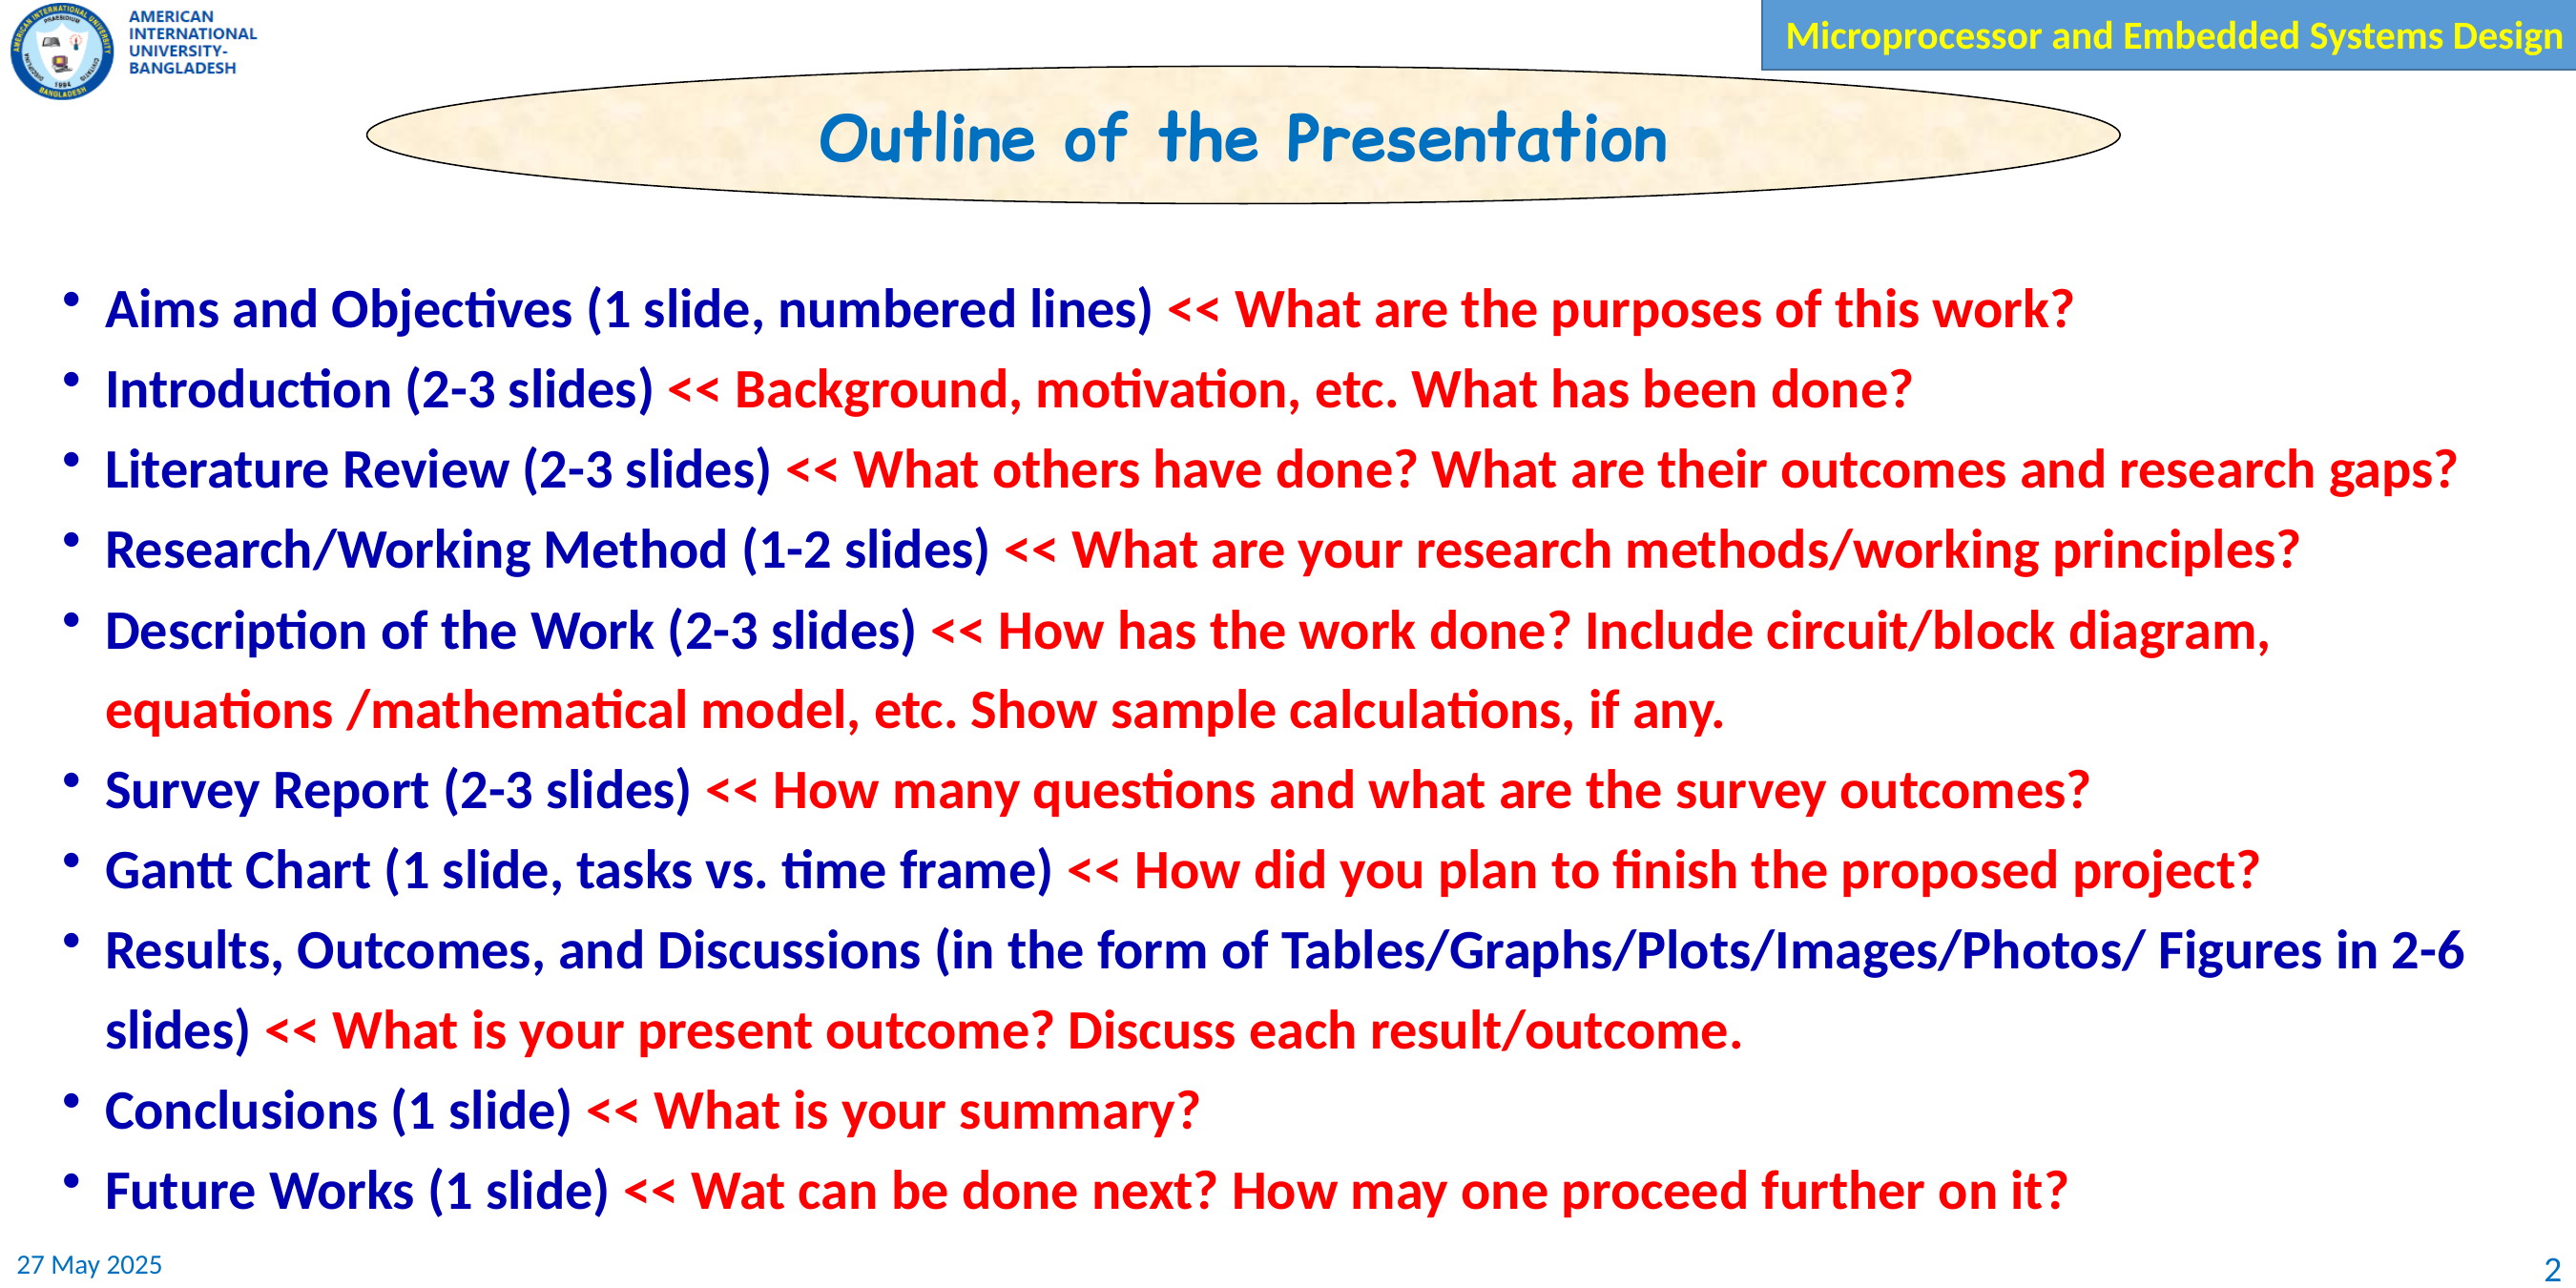

Outline of the Presentation
Aims and Objectives (1 slide, numbered lines) << What are the purposes of this work?
Introduction (2-3 slides) << Background, motivation, etc. What has been done?
Literature Review (2-3 slides) << What others have done? What are their outcomes and research gaps?
Research/Working Method (1-2 slides) << What are your research methods/working principles?
Description of the Work (2-3 slides) << How has the work done? Include circuit/block diagram, equations /mathematical model, etc. Show sample calculations, if any.
Survey Report (2-3 slides) << How many questions and what are the survey outcomes?
Gantt Chart (1 slide, tasks vs. time frame) << How did you plan to finish the proposed project?
Results, Outcomes, and Discussions (in the form of Tables/Graphs/Plots/Images/Photos/ Figures in 2-6 slides) << What is your present outcome? Discuss each result/outcome.
Conclusions (1 slide) << What is your summary?
Future Works (1 slide) << Wat can be done next? How may one proceed further on it?
27 May 2025
2